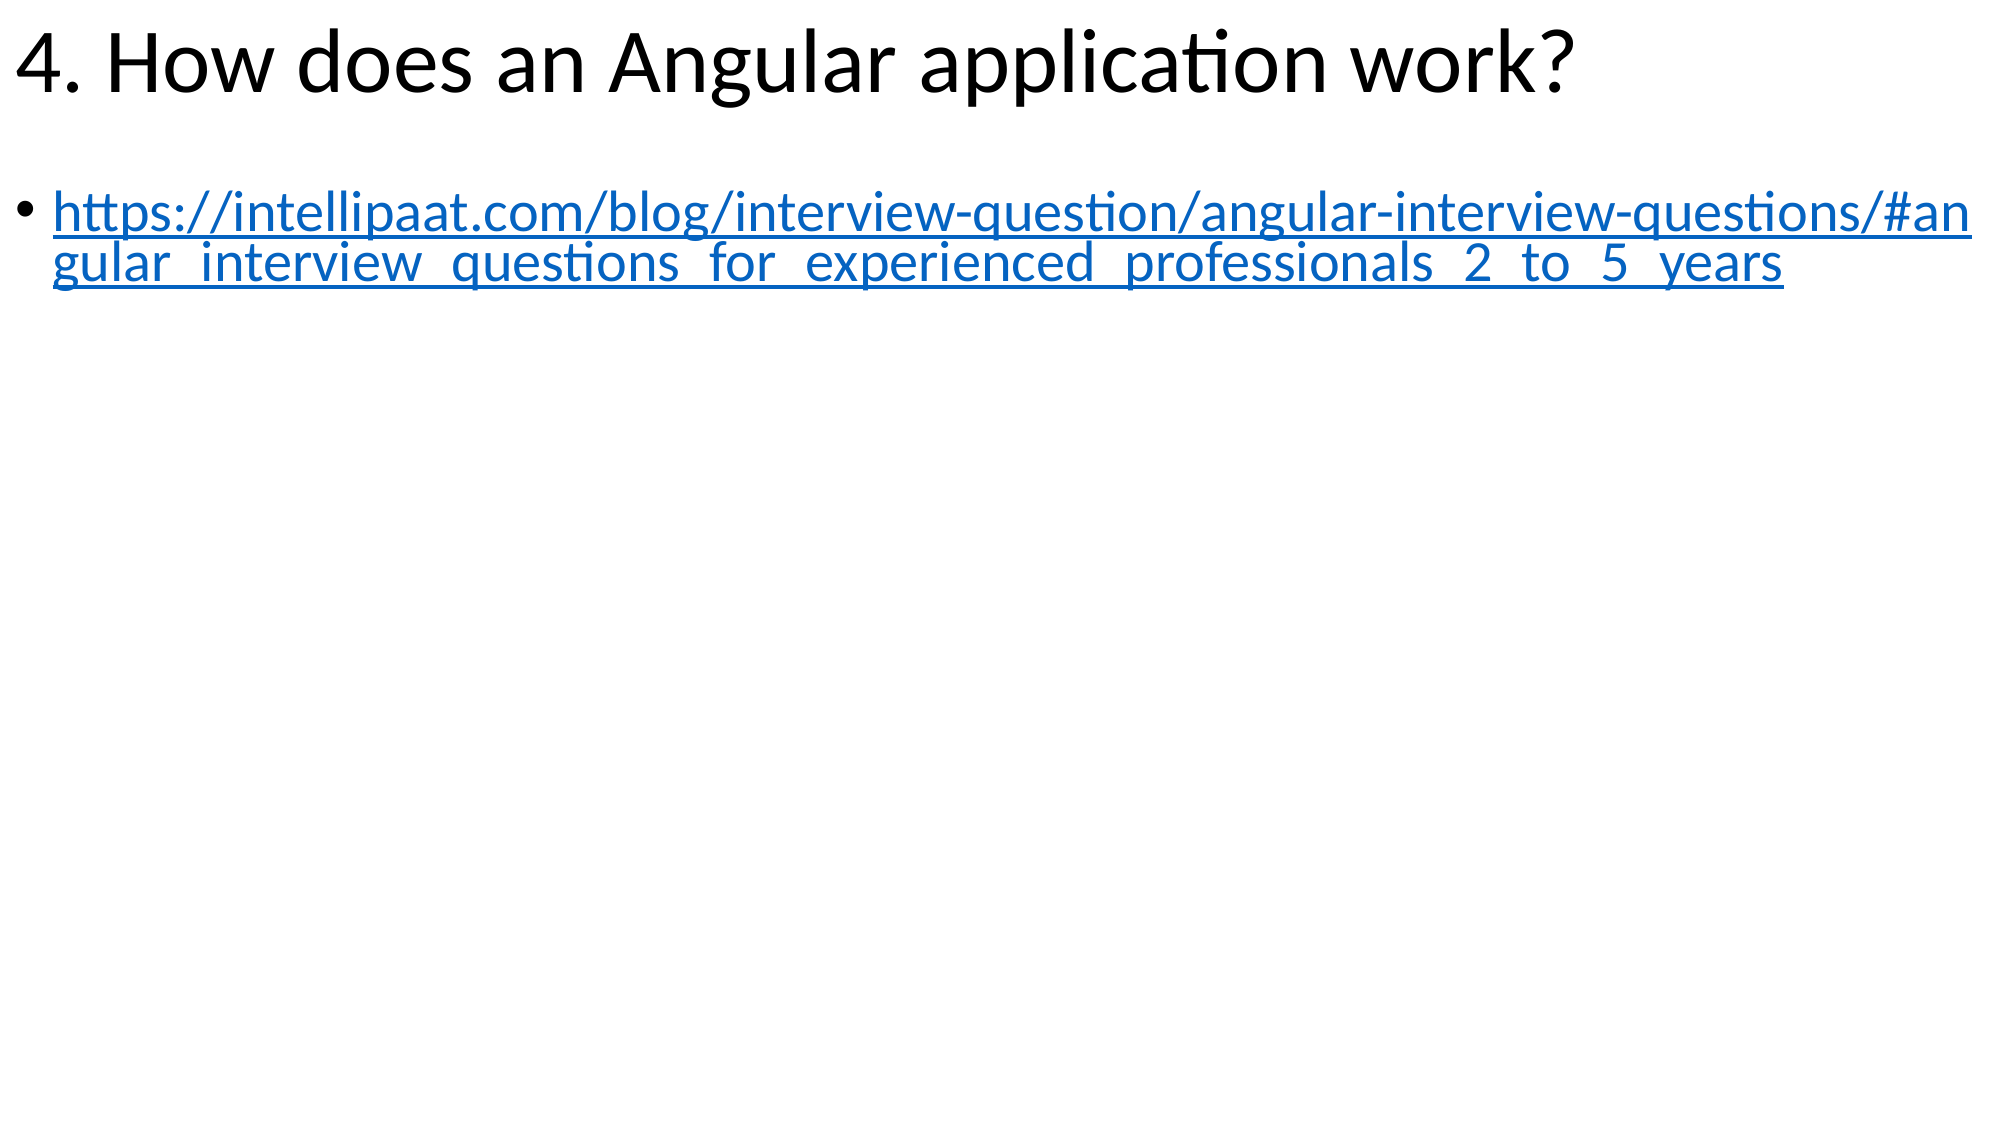

# 4. How does an Angular application work?
https://intellipaat.com/blog/interview-question/angular-interview-questions/#angular_interview_questions_for_experienced_professionals_2_to_5_years